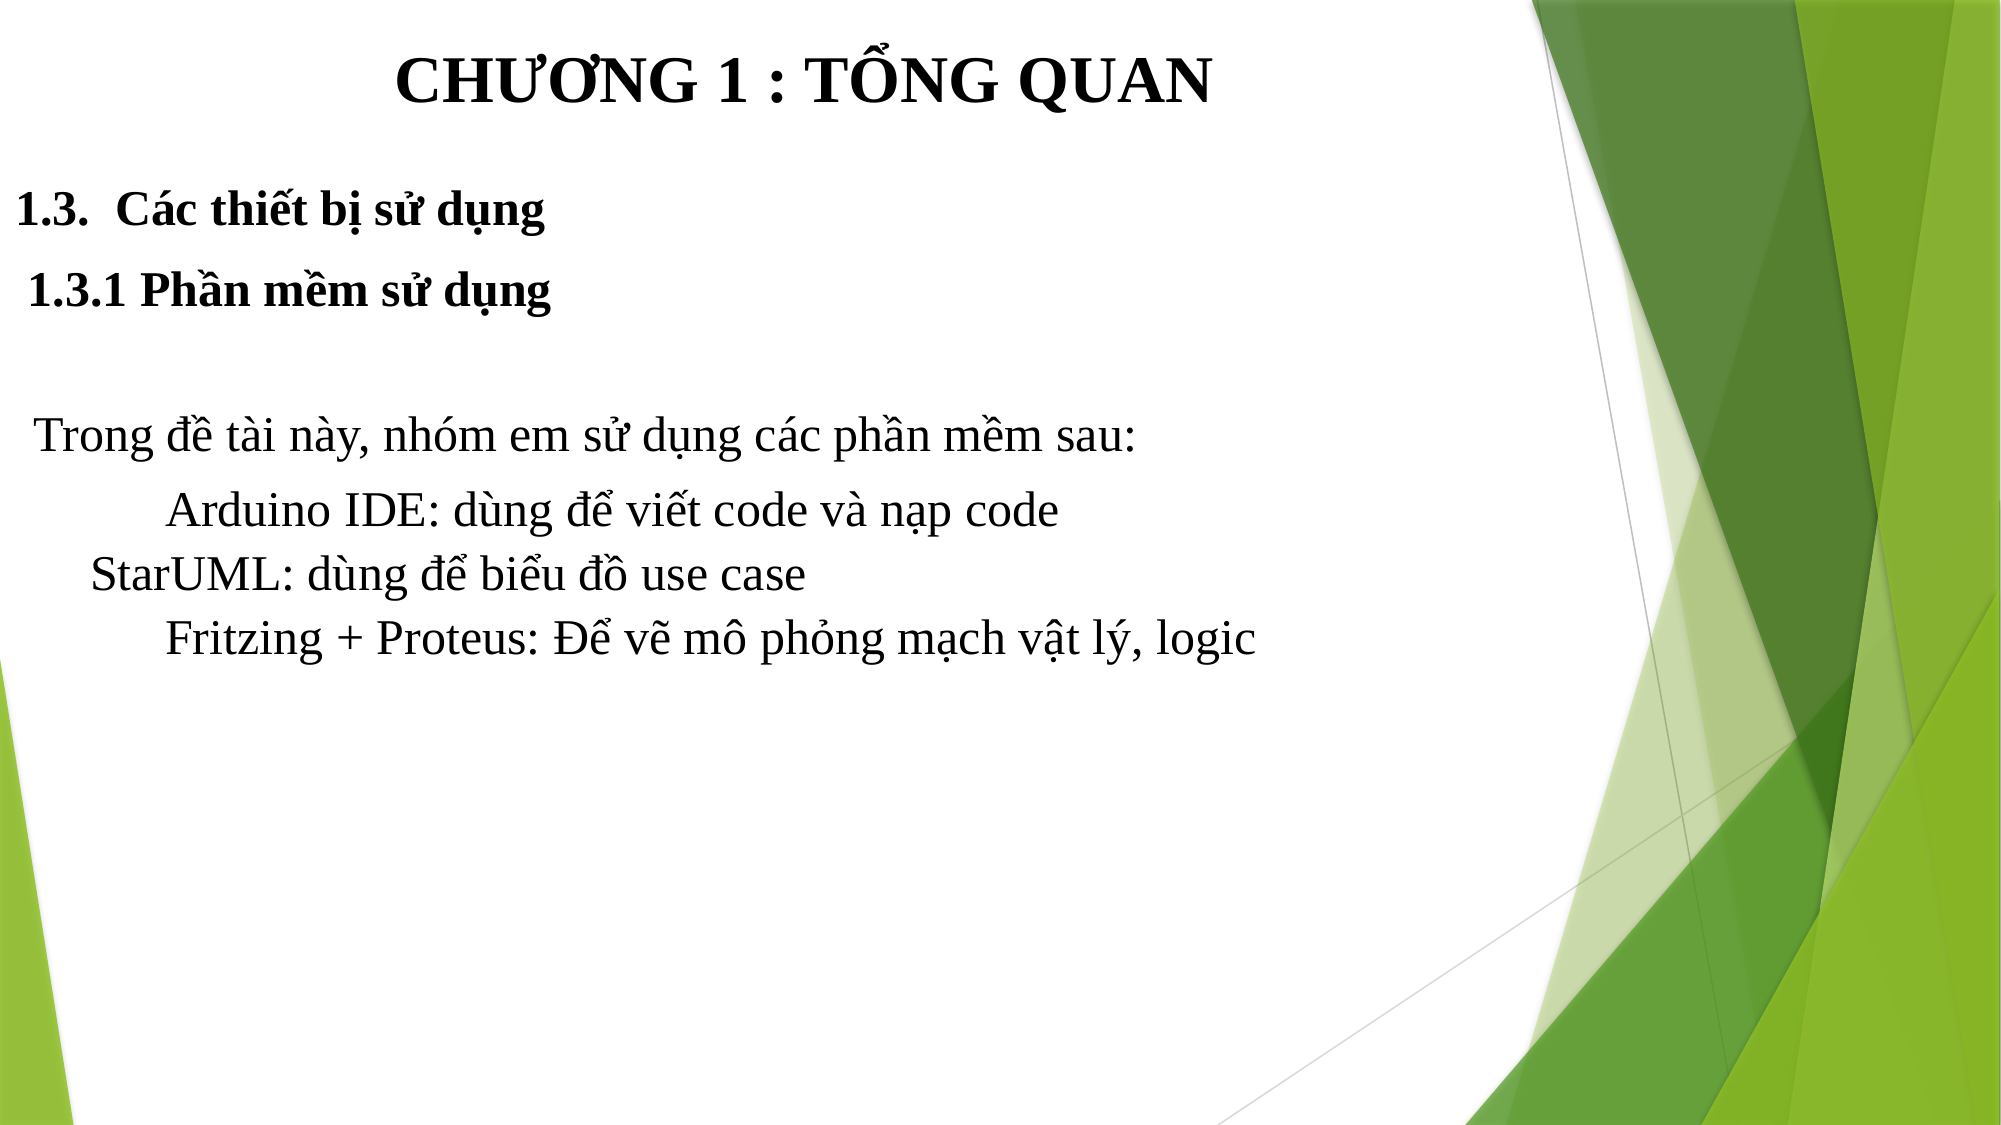

# CHƯƠNG 1 : TỔNG QUAN
1.3.  Các thiết bị sử dụng
 1.3.1 Phần mềm sử dụng

Trong đề tài này, nhóm em sử dụng các phần mềm sau:
	Arduino IDE: dùng để viết code và nạp code
      StarUML: dùng để biểu đồ use case
	Fritzing + Proteus: Để vẽ mô phỏng mạch vật lý, logic